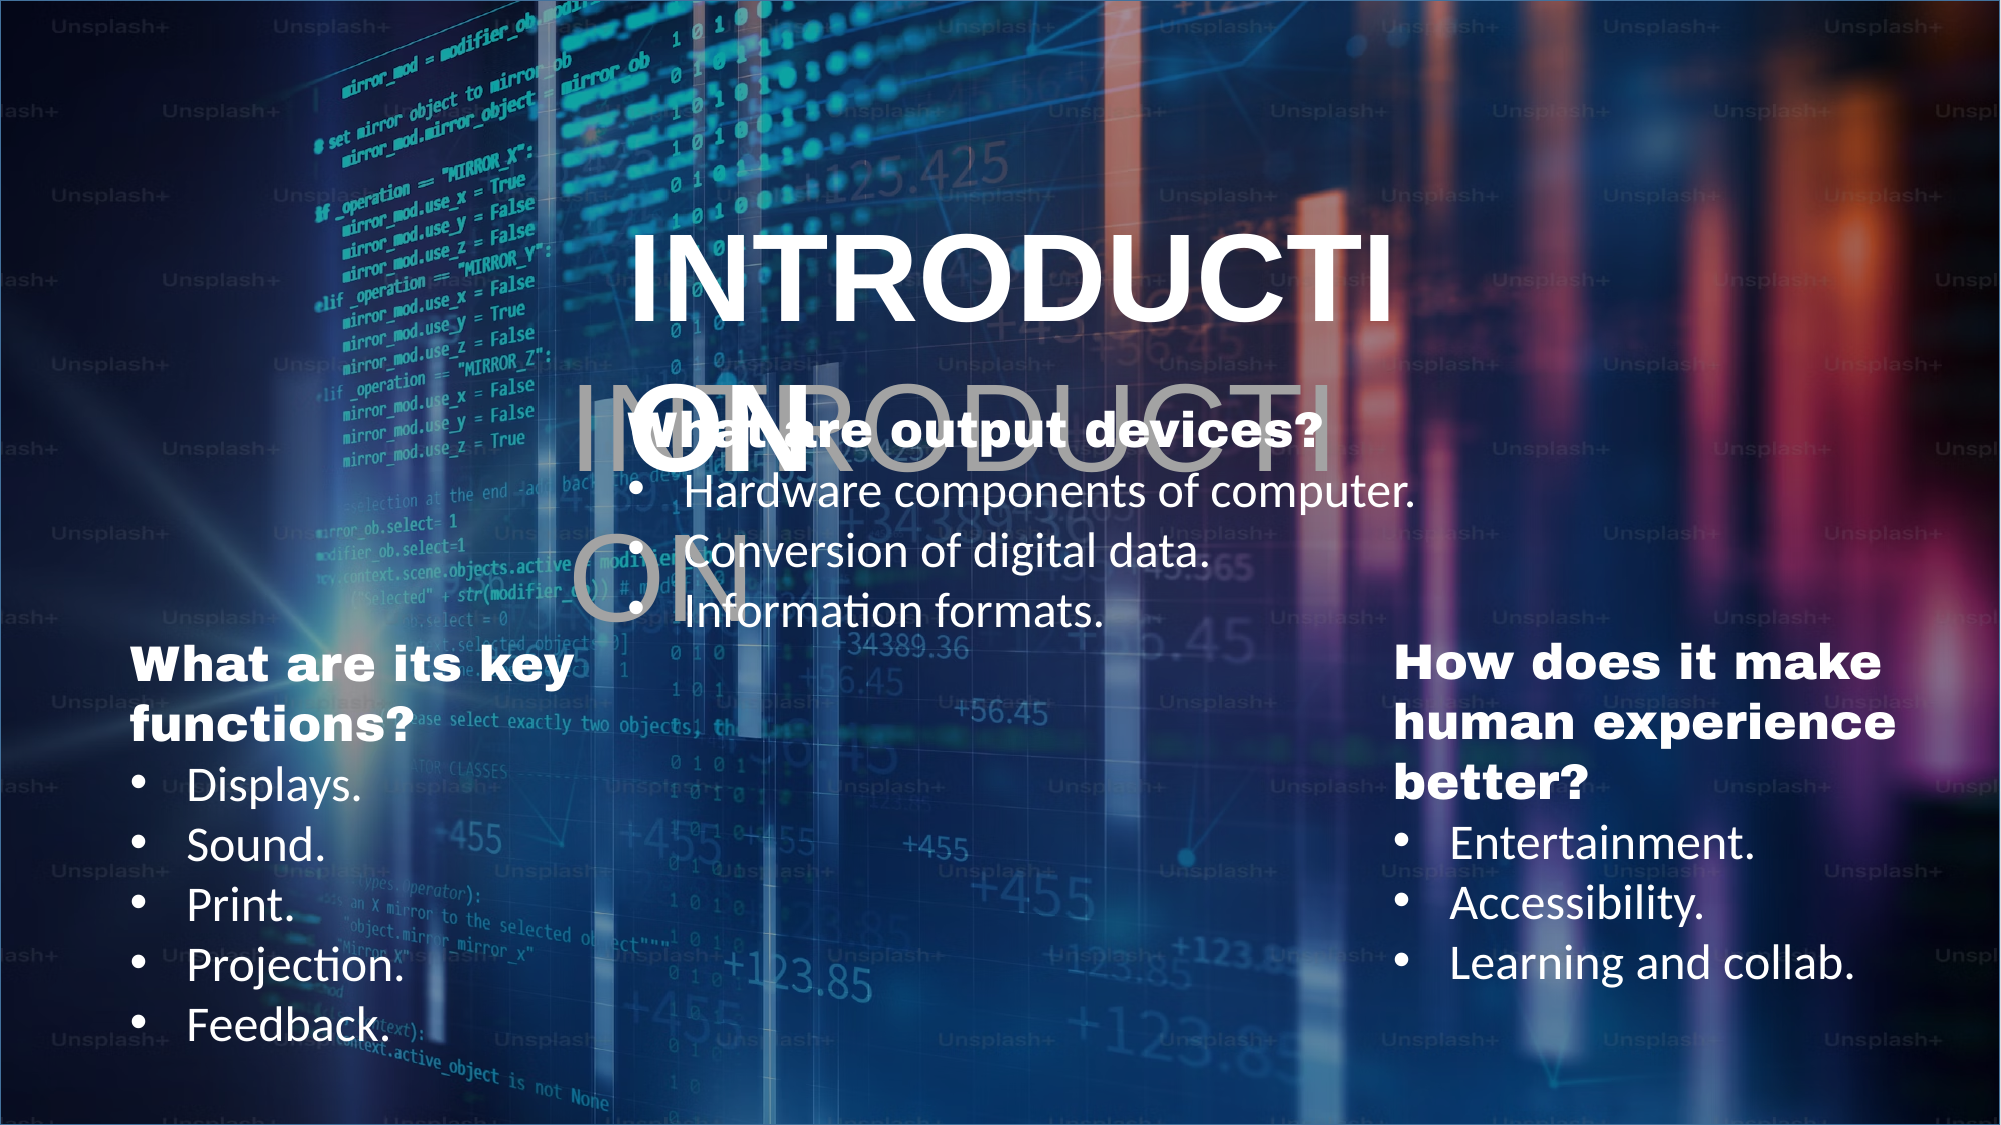

INTRODUCTION
INTRODUCTION
What are output devices?
Hardware components of computer.
Conversion of digital data.
Information formats.

How does it make human experience better?
Entertainment.
Accessibility.
Learning and collab.

What are its key functions?
Displays.
Sound.
Print.
Projection.
Feedback.